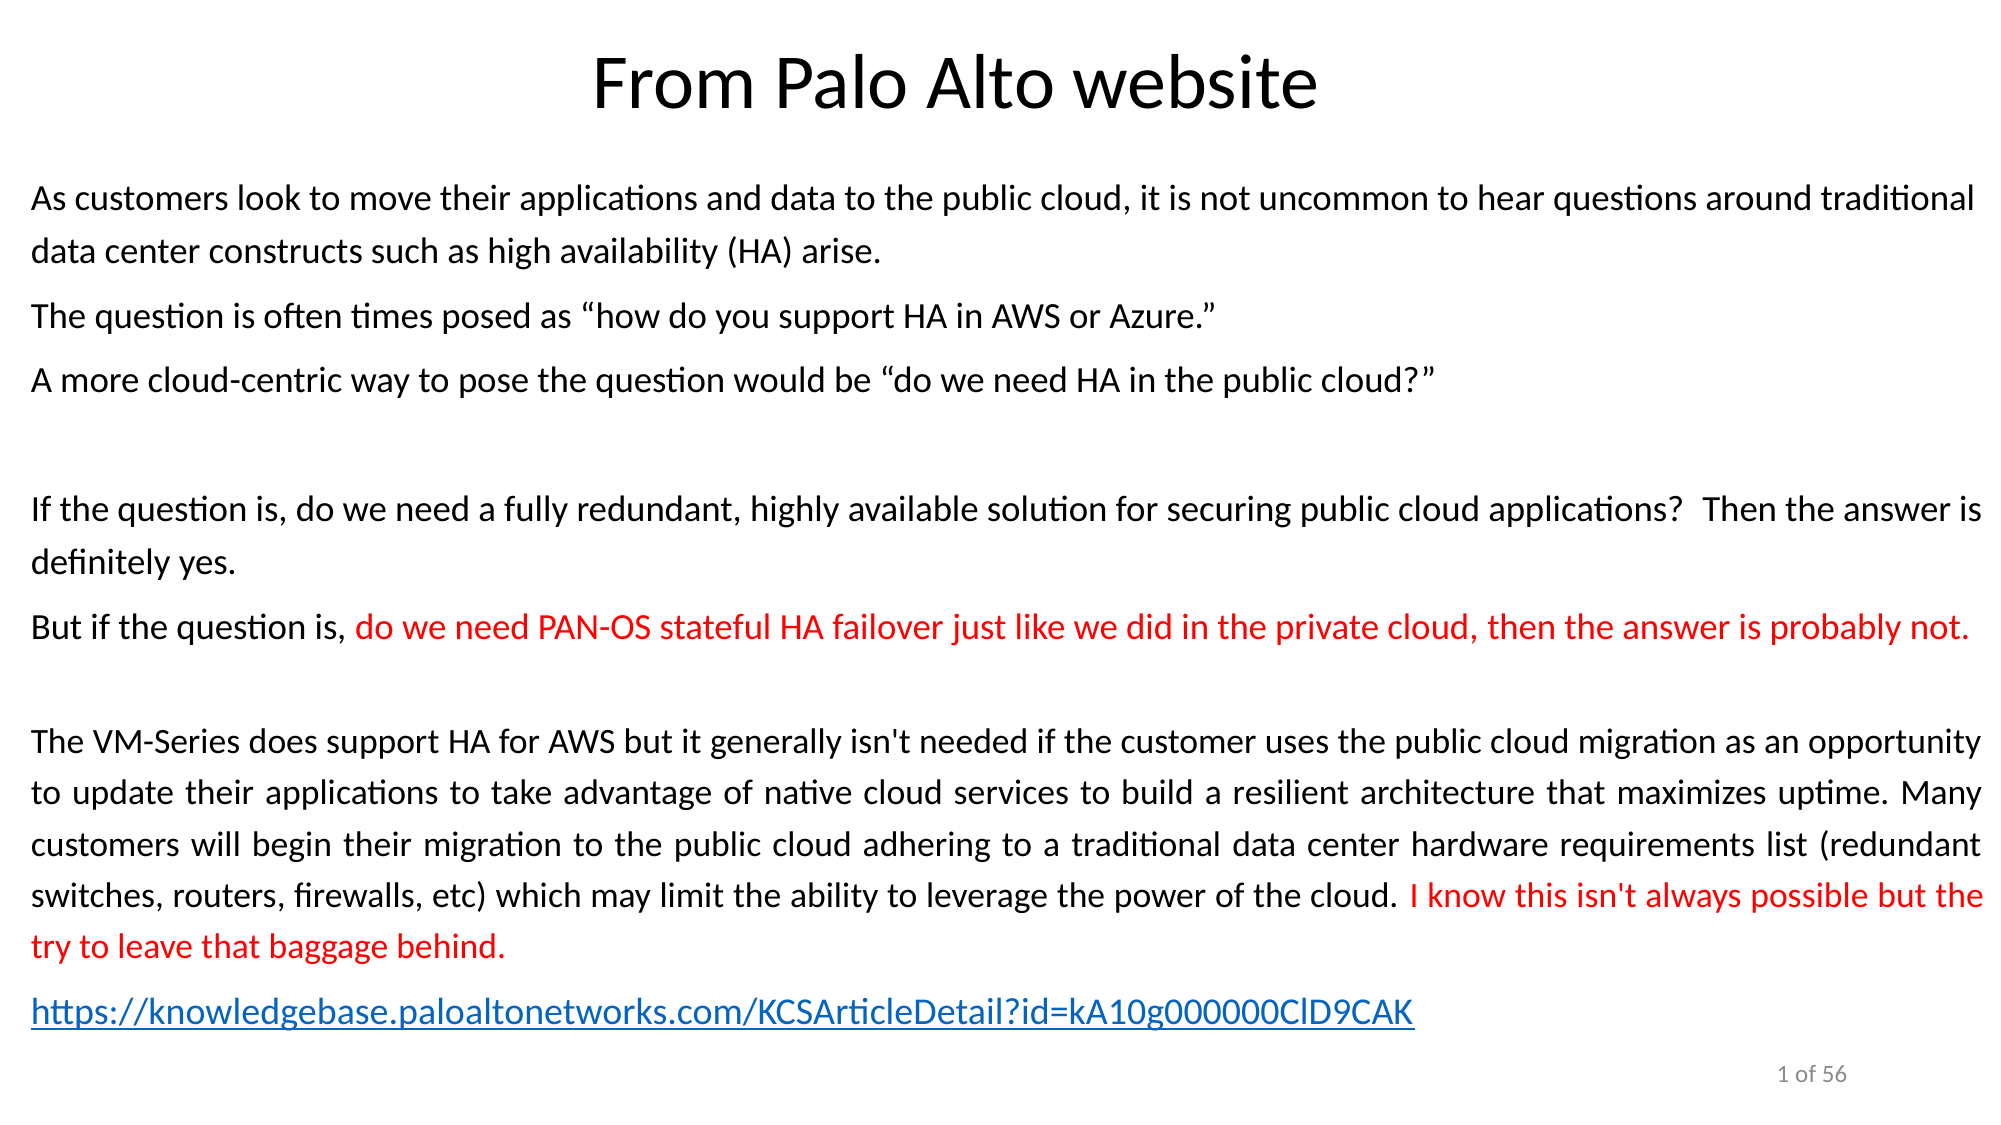

# From Palo Alto website
As customers look to move their applications and data to the public cloud, it is not uncommon to hear questions around traditional data center constructs such as high availability (HA) arise.
The question is often times posed as “how do you support HA in AWS or Azure.”
A more cloud-centric way to pose the question would be “do we need HA in the public cloud?”

If the question is, do we need a fully redundant, highly available solution for securing public cloud applications?  Then the answer is definitely yes.
But if the question is, do we need PAN-OS stateful HA failover just like we did in the private cloud, then the answer is probably not.
The VM-Series does support HA for AWS but it generally isn't needed if the customer uses the public cloud migration as an opportunity to update their applications to take advantage of native cloud services to build a resilient architecture that maximizes uptime. Many customers will begin their migration to the public cloud adhering to a traditional data center hardware requirements list (redundant switches, routers, firewalls, etc) which may limit the ability to leverage the power of the cloud. I know this isn't always possible but the try to leave that baggage behind.
https://knowledgebase.paloaltonetworks.com/KCSArticleDetail?id=kA10g000000ClD9CAK

1 of 56